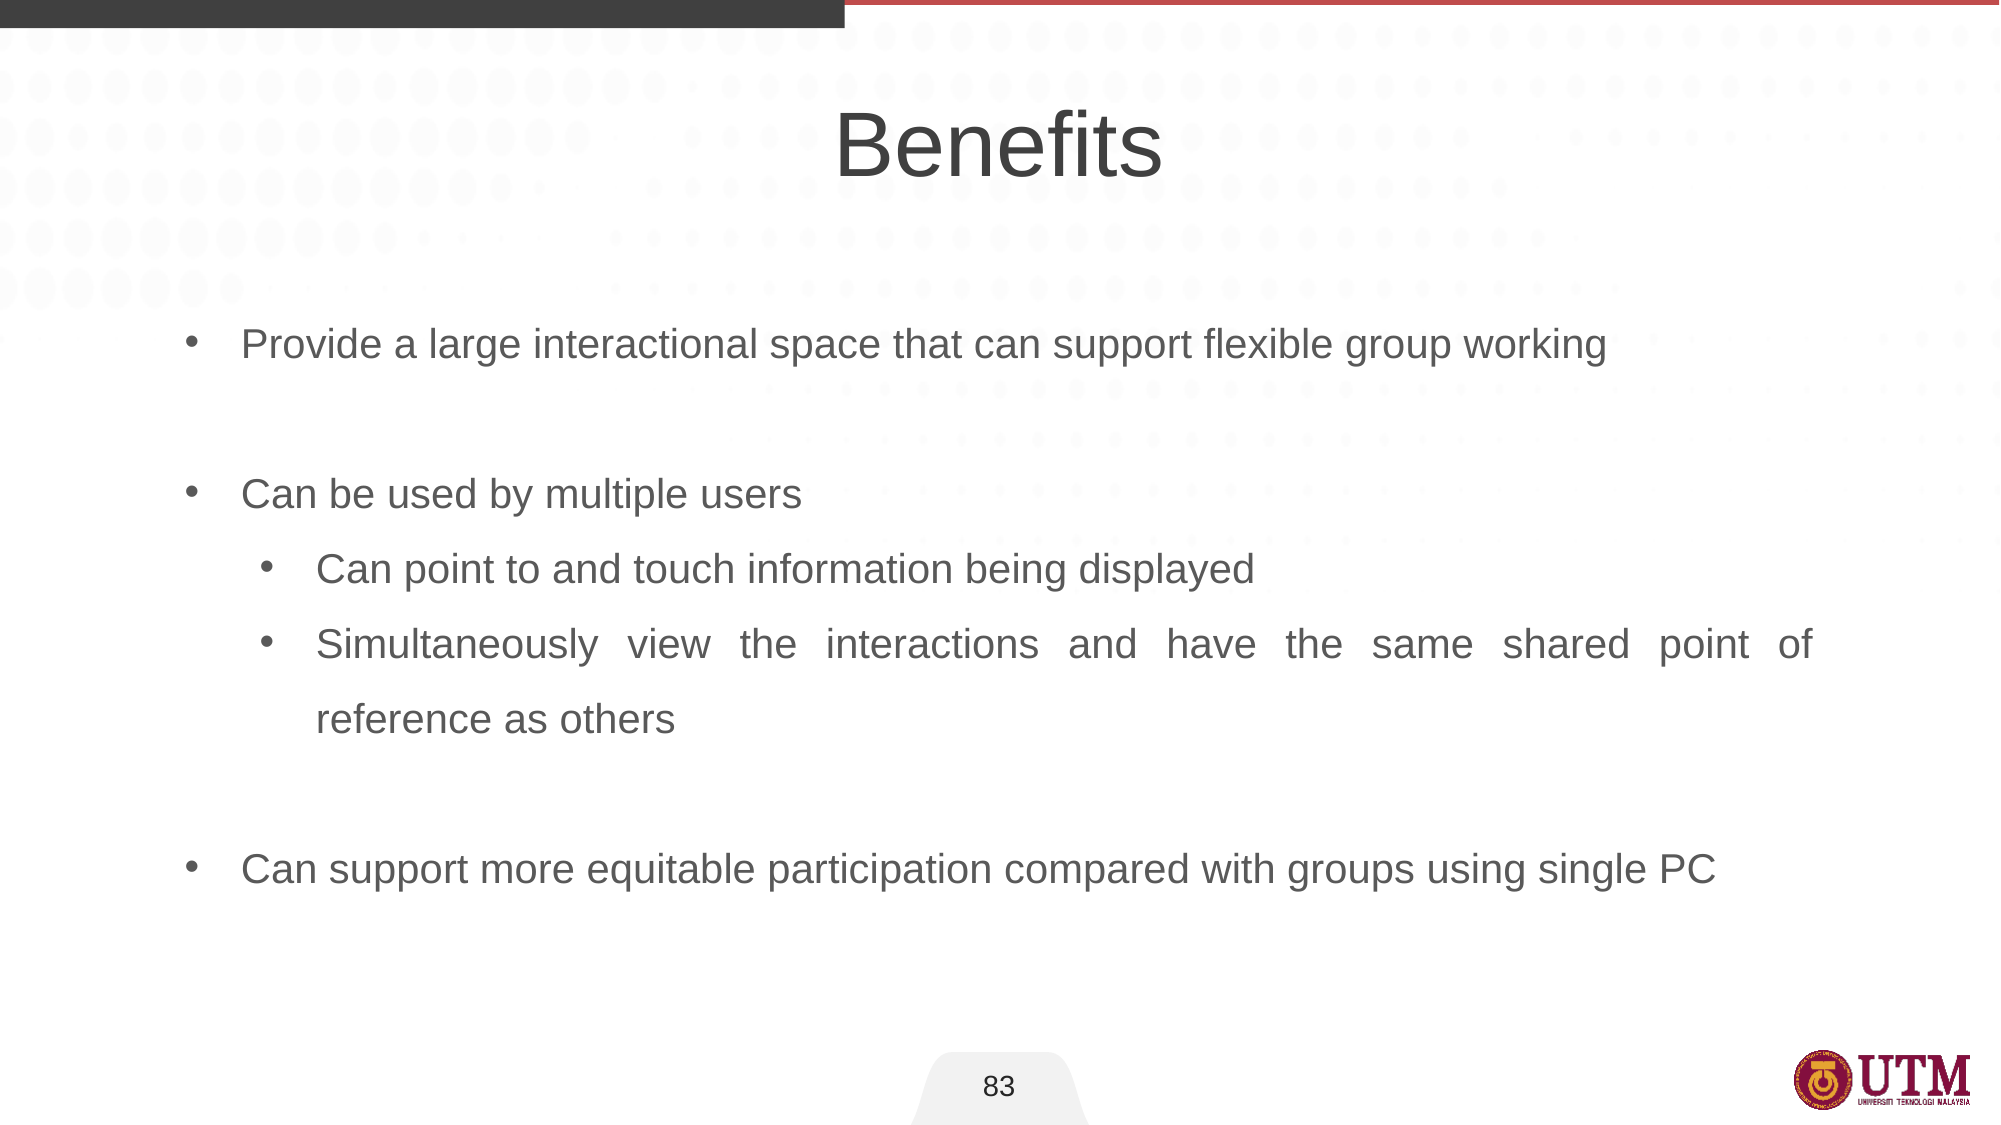

Benefits
Provide a large interactional space that can support flexible group working

Can be used by multiple users
Can point to and touch information being displayed
Simultaneously view the interactions and have the same shared point of reference as others

Can support more equitable participation compared with groups using single PC
83